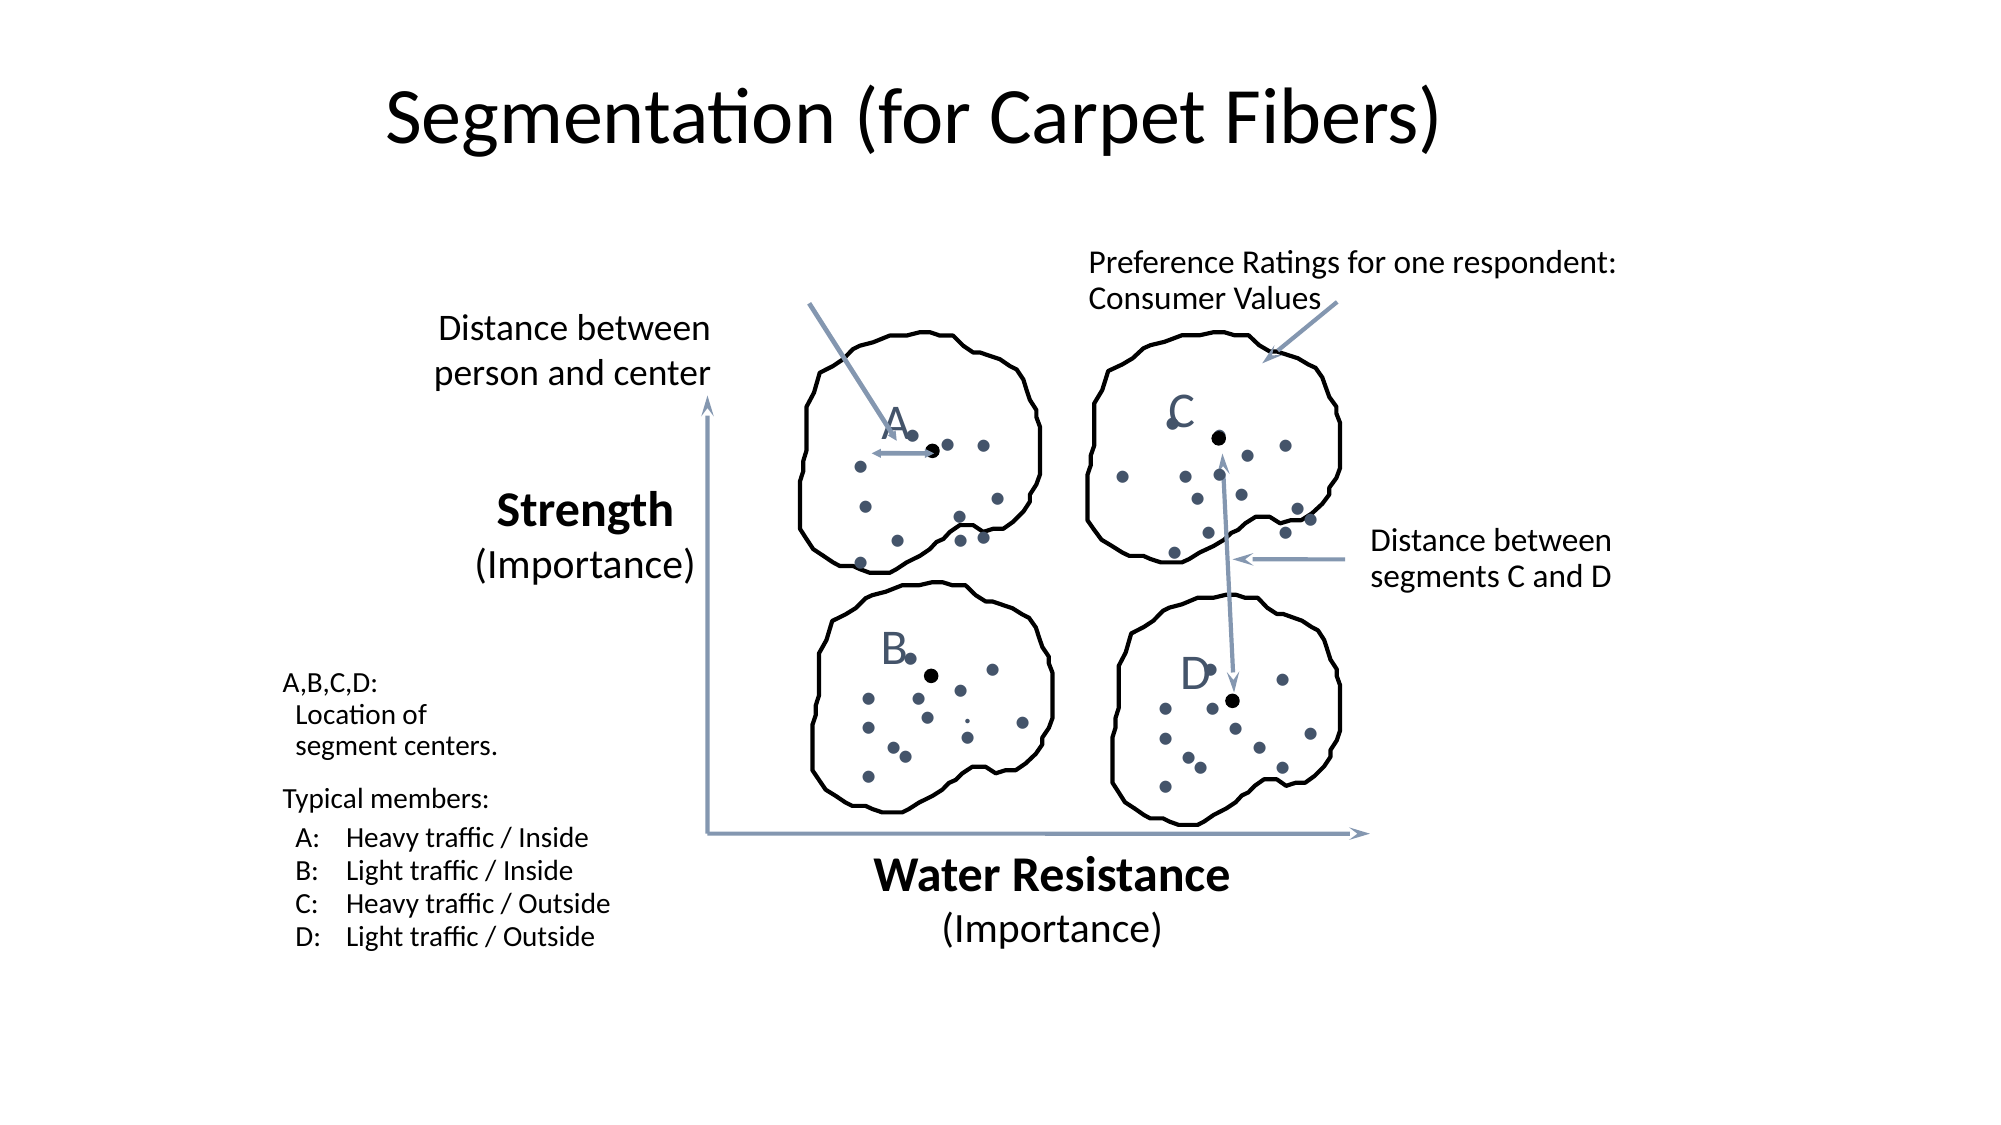

# Segmentation (for Carpet Fibers)
Preference Ratings for one respondent:
Consumer Values

Distance between person and center

.
.
.
.
.
.
.
.
.
.
.
.

.
.
.
.
.
.
.
.
.
.
.
.
.
.
.
.
.
.
.
.
.
.
. .
.
.
.
.
.
.
.
.
.
.
.
.
.
.

Water Resistance
(Importance)

C

A

Distance between
segments C and D

Strength
(Importance)

B

D

A,B,C,D:
  Location of
  segment centers.
Typical members:
  A:	Heavy traffic / Inside
  B:	Light traffic / Inside
  C:	Heavy traffic / Outside
  D:	Light traffic / Outside